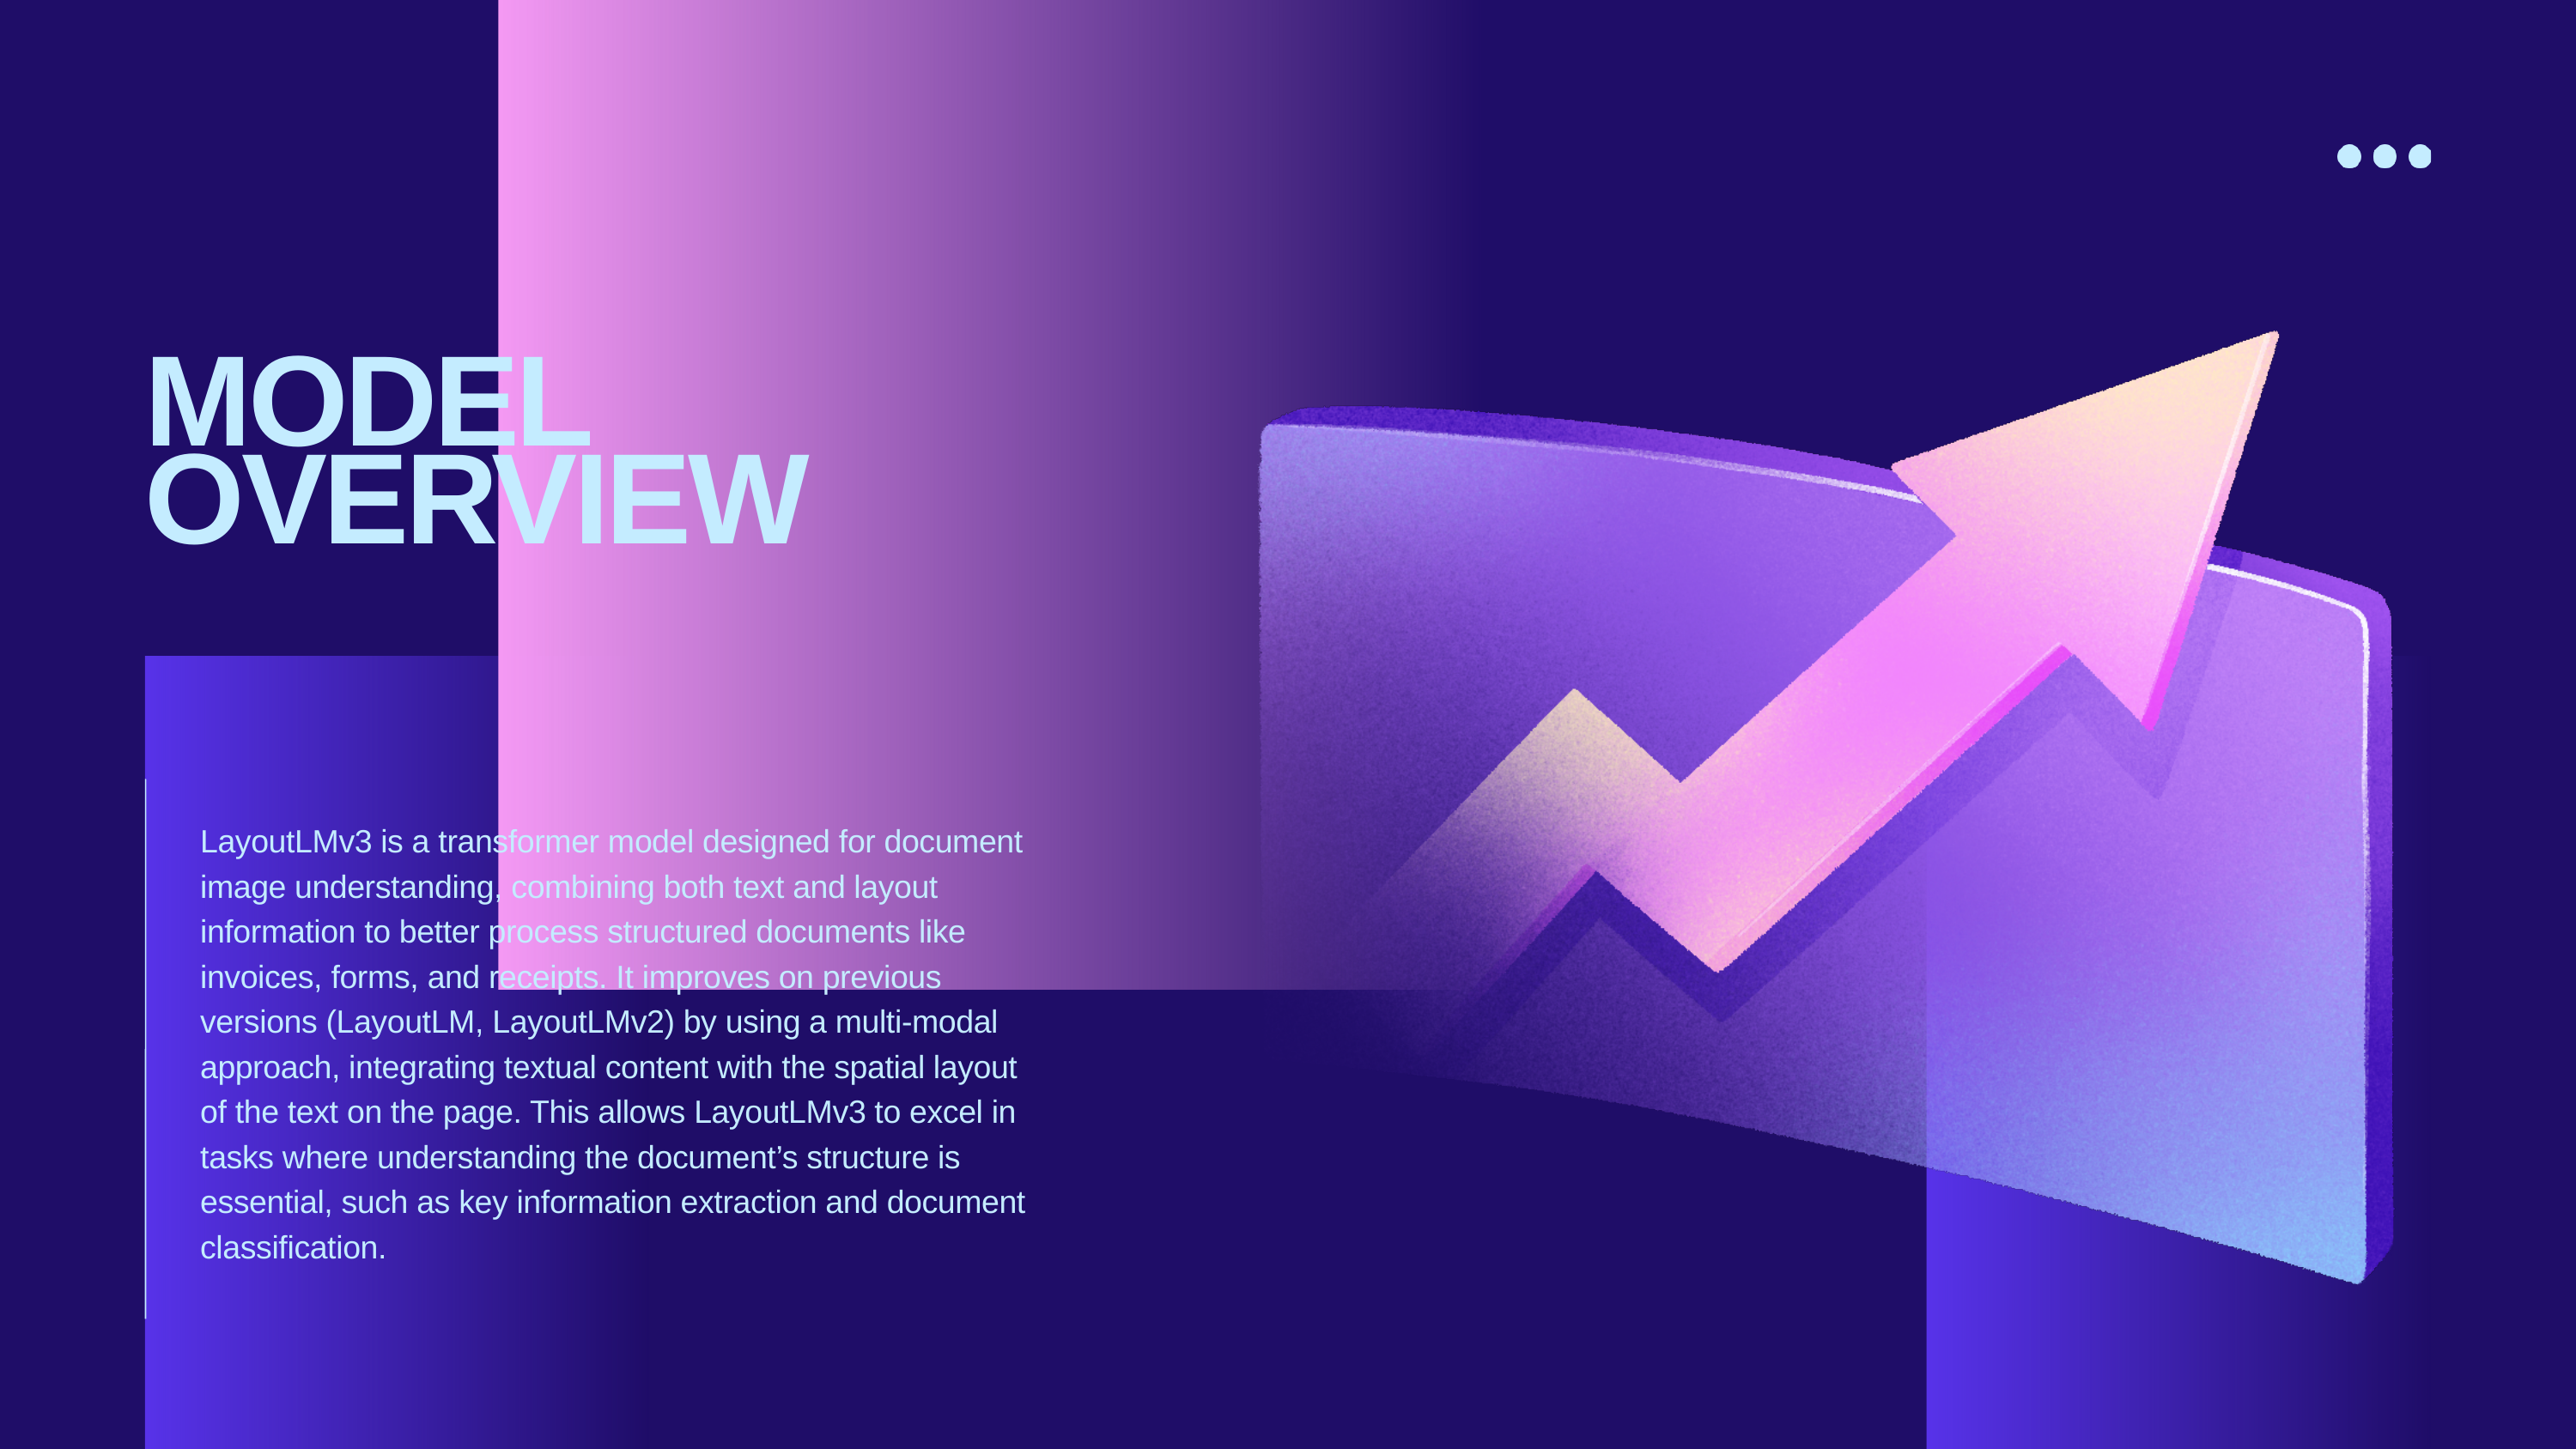

MODEL OVERVIEW

LayoutLMv3 is a transformer model designed for document image understanding, combining both text and layout information to better process structured documents like invoices, forms, and receipts. It improves on previous versions (LayoutLM, LayoutLMv2) by using a multi-modal approach, integrating textual content with the spatial layout of the text on the page. This allows LayoutLMv3 to excel in tasks where understanding the document’s structure is essential, such as key information extraction and document classification.